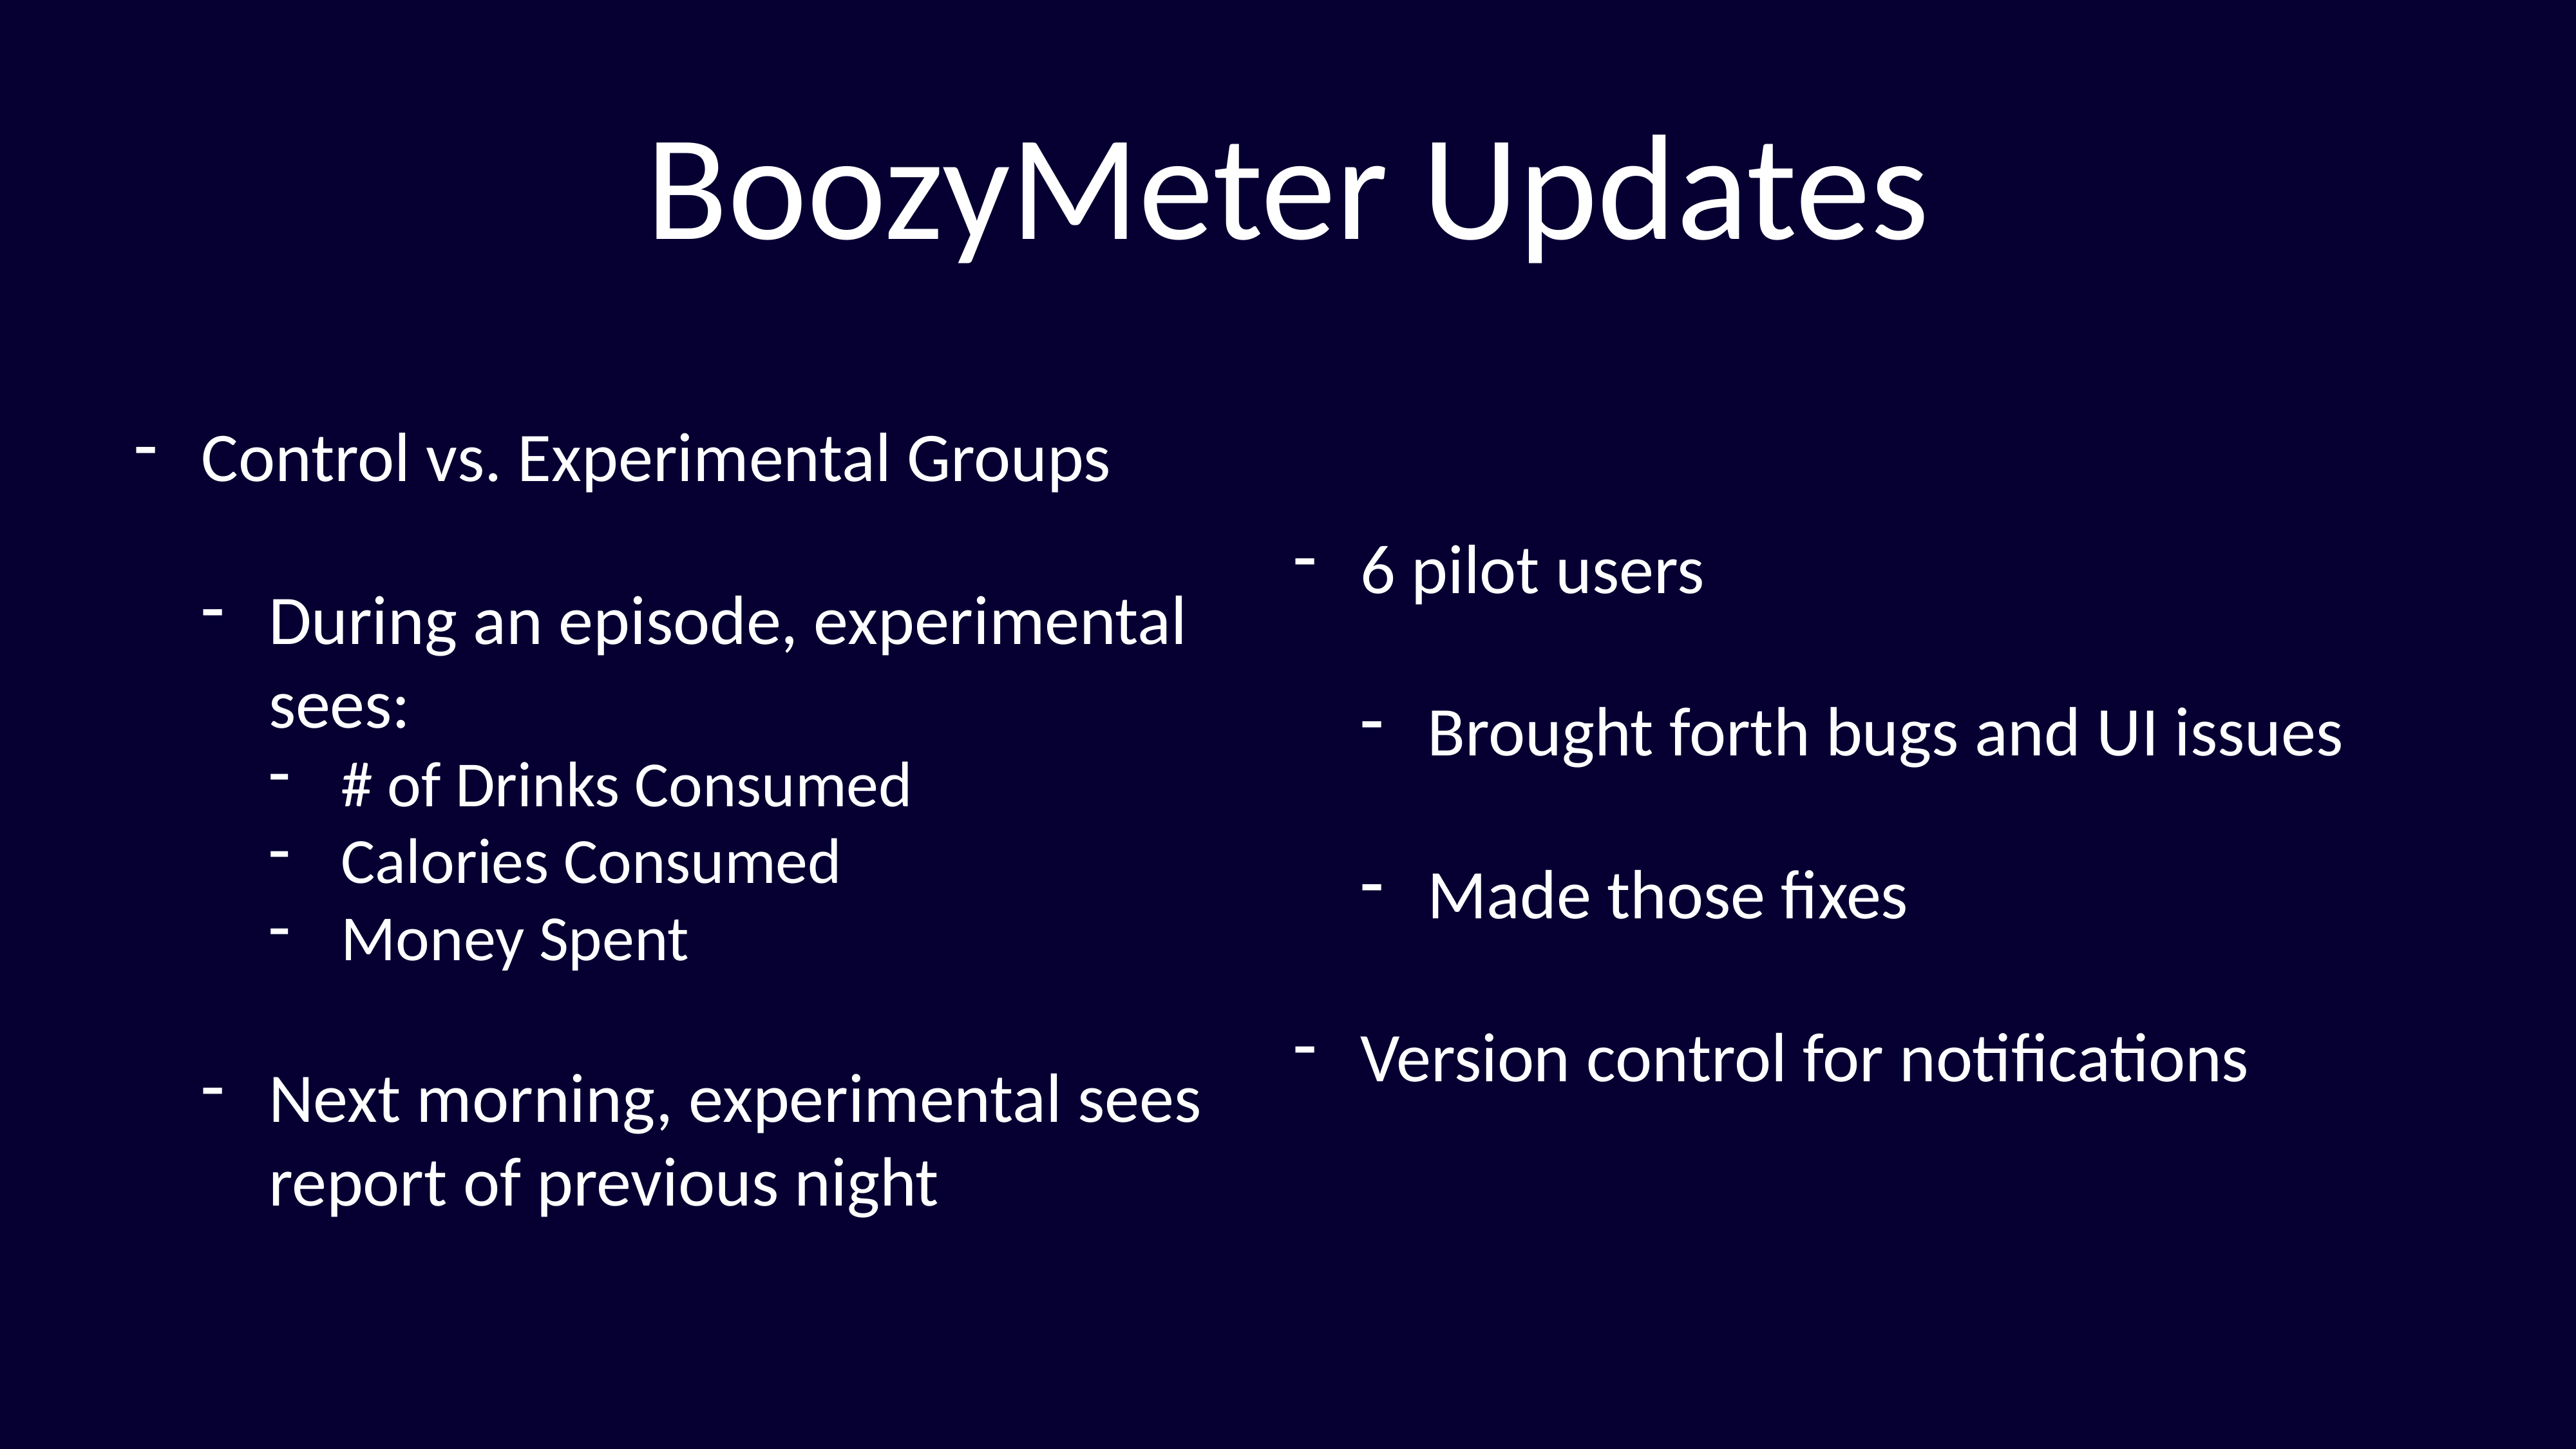

# BoozyMeter Updates
Control vs. Experimental Groups
During an episode, experimental sees:
# of Drinks Consumed
Calories Consumed
Money Spent
Next morning, experimental sees report of previous night

6 pilot users
Brought forth bugs and UI issues
Made those fixes
Version control for notifications